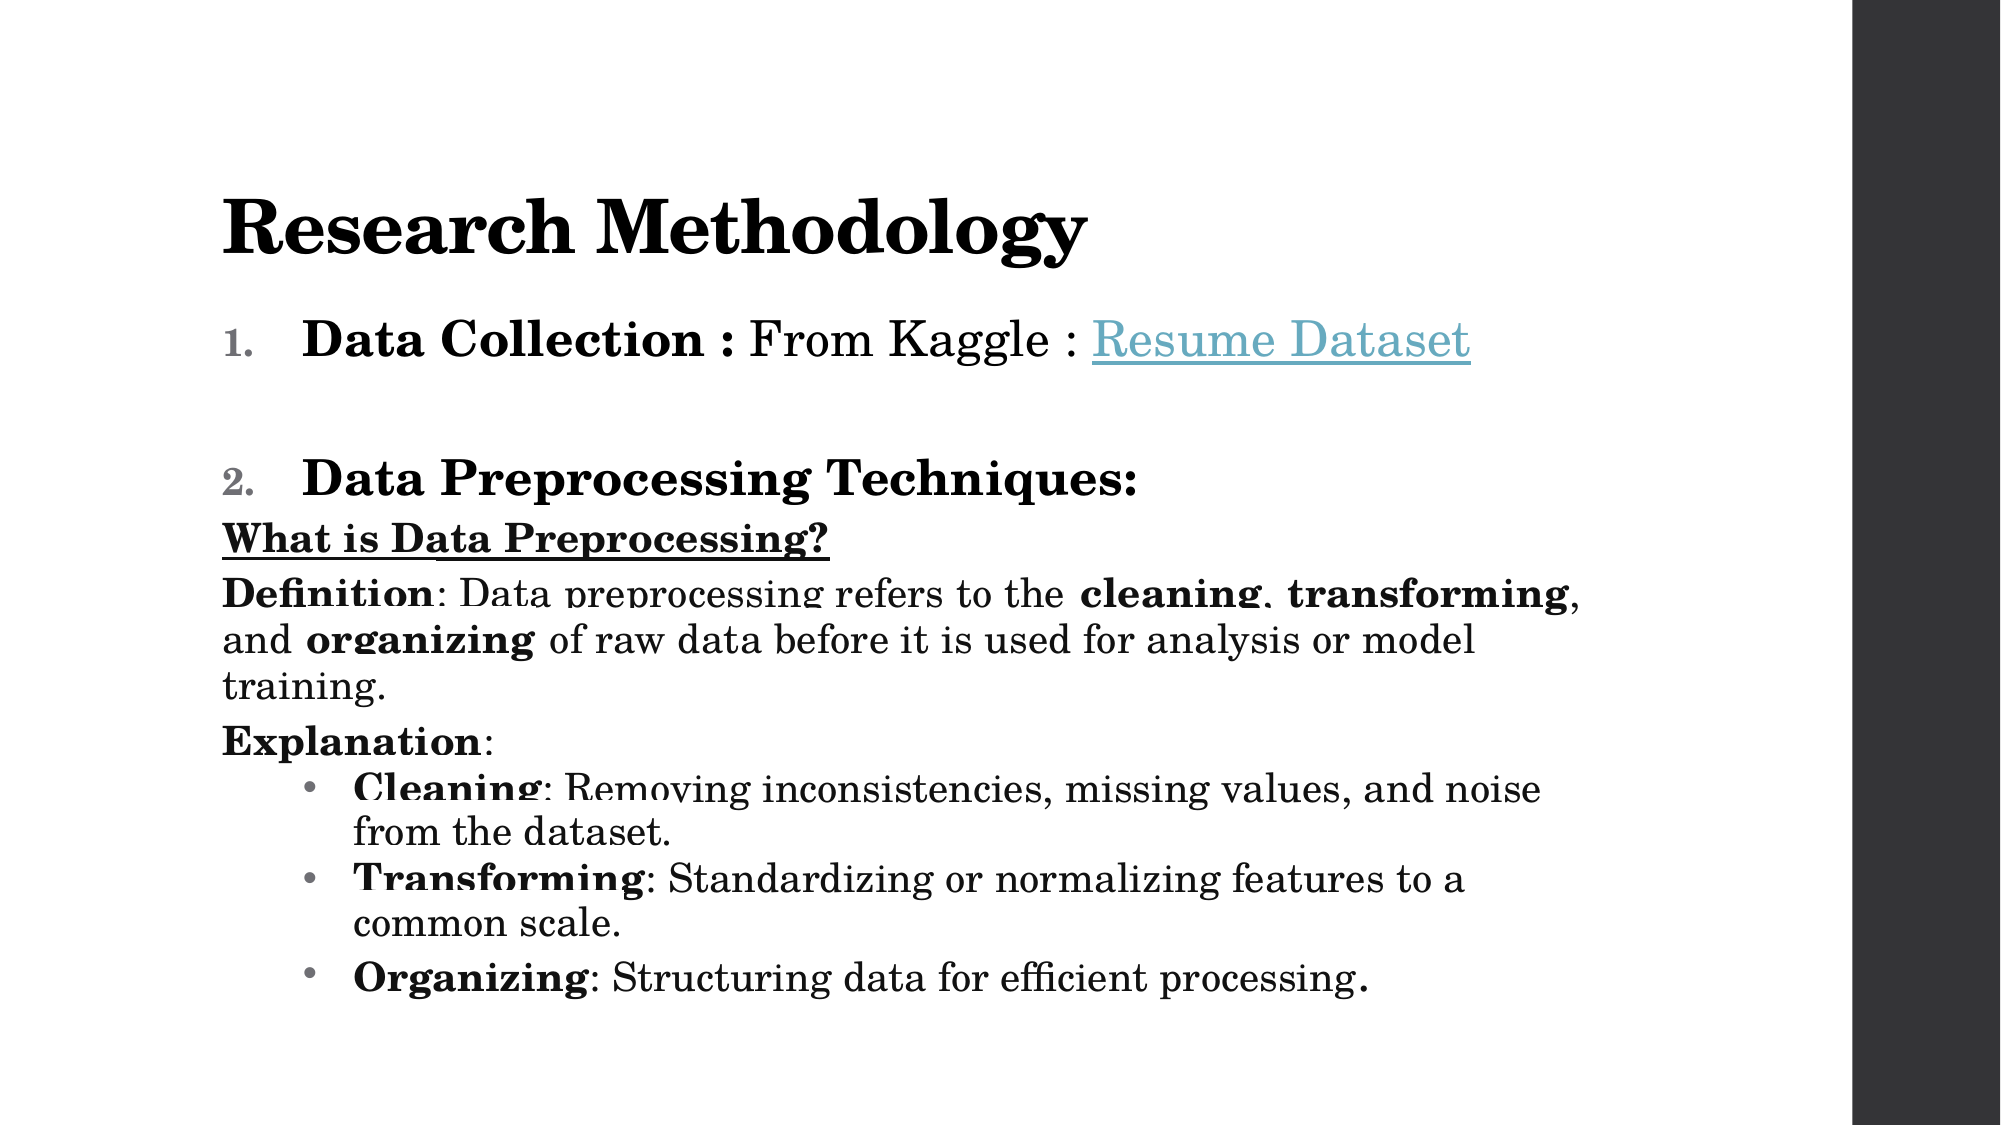

# Research Methodology
Data Collection : From Kaggle : Resume Dataset

Data Preprocessing Techniques:
What is Data Preprocessing?
Definition: Data preprocessing refers to the cleaning, transforming, and organizing of raw data before it is used for analysis or model training.
Explanation:
Cleaning: Removing inconsistencies, missing values, and noise from the dataset.
Transforming: Standardizing or normalizing features to a common scale.
Organizing: Structuring data for efficient processing.